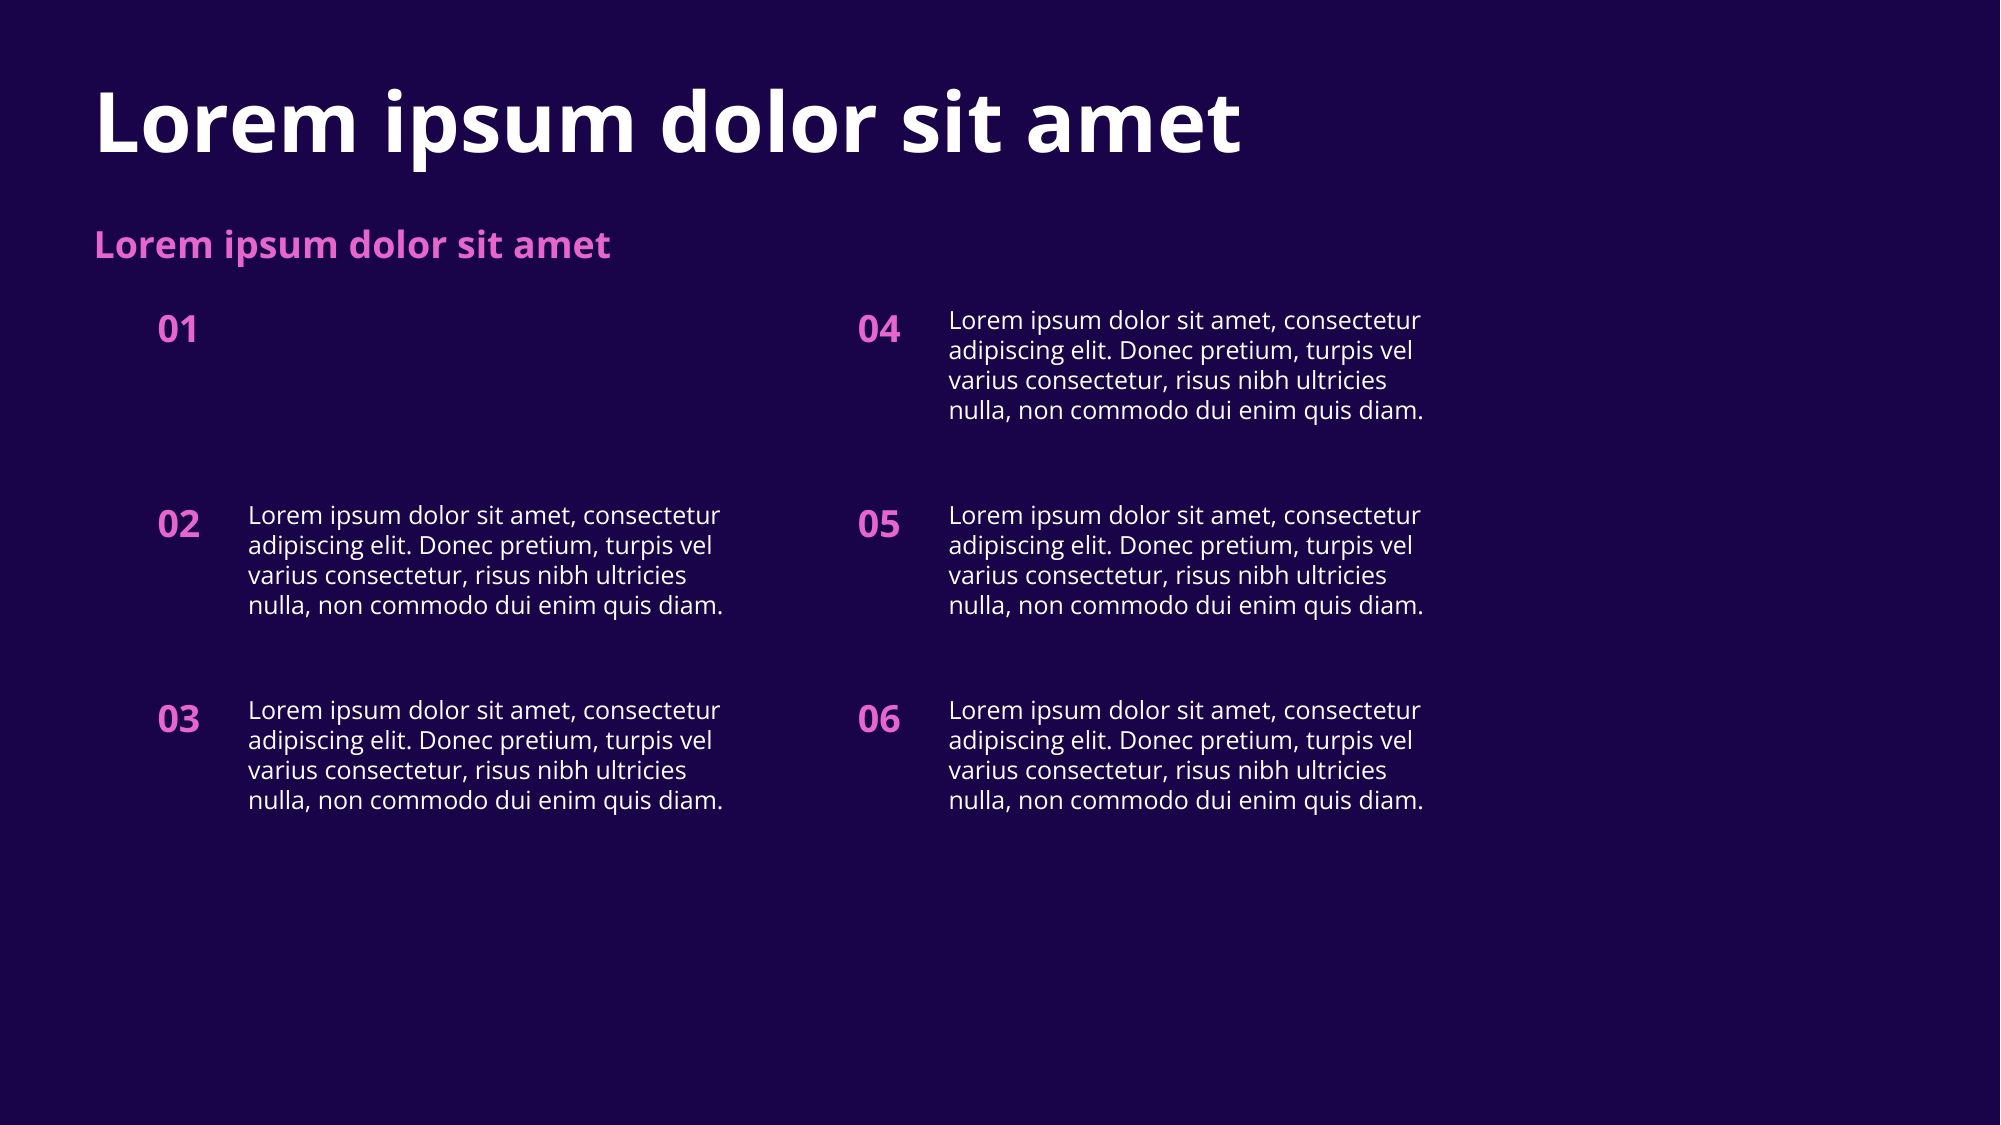

# Lorem ipsum dolor sit amet
Lorem ipsum dolor sit amet
01

04
Lorem ipsum dolor sit amet, consectetur adipiscing elit. Donec pretium, turpis vel varius consectetur, risus nibh ultricies nulla, non commodo dui enim quis diam.
02
Lorem ipsum dolor sit amet, consectetur adipiscing elit. Donec pretium, turpis vel varius consectetur, risus nibh ultricies nulla, non commodo dui enim quis diam.
05
Lorem ipsum dolor sit amet, consectetur adipiscing elit. Donec pretium, turpis vel varius consectetur, risus nibh ultricies nulla, non commodo dui enim quis diam.
03
Lorem ipsum dolor sit amet, consectetur adipiscing elit. Donec pretium, turpis vel varius consectetur, risus nibh ultricies nulla, non commodo dui enim quis diam.
06
Lorem ipsum dolor sit amet, consectetur adipiscing elit. Donec pretium, turpis vel varius consectetur, risus nibh ultricies nulla, non commodo dui enim quis diam.